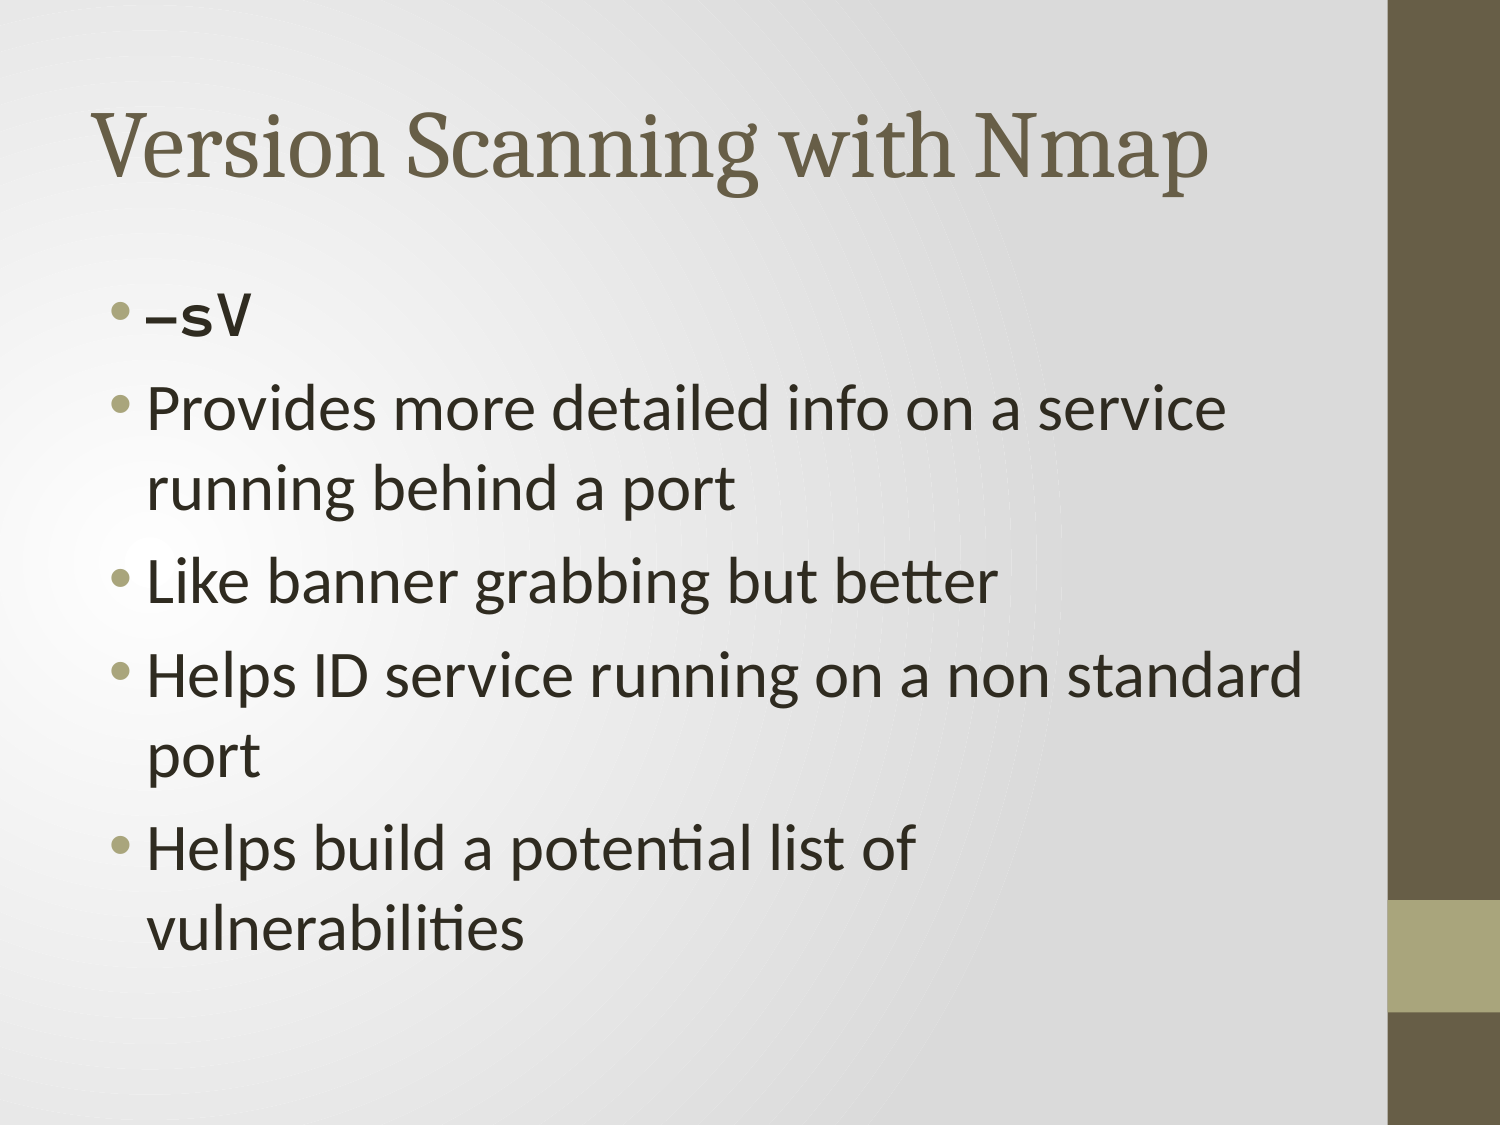

# Version Scanning with Nmap
-sV
Provides more detailed info on a service running behind a port
Like banner grabbing but better
Helps ID service running on a non standard port
Helps build a potential list of vulnerabilities